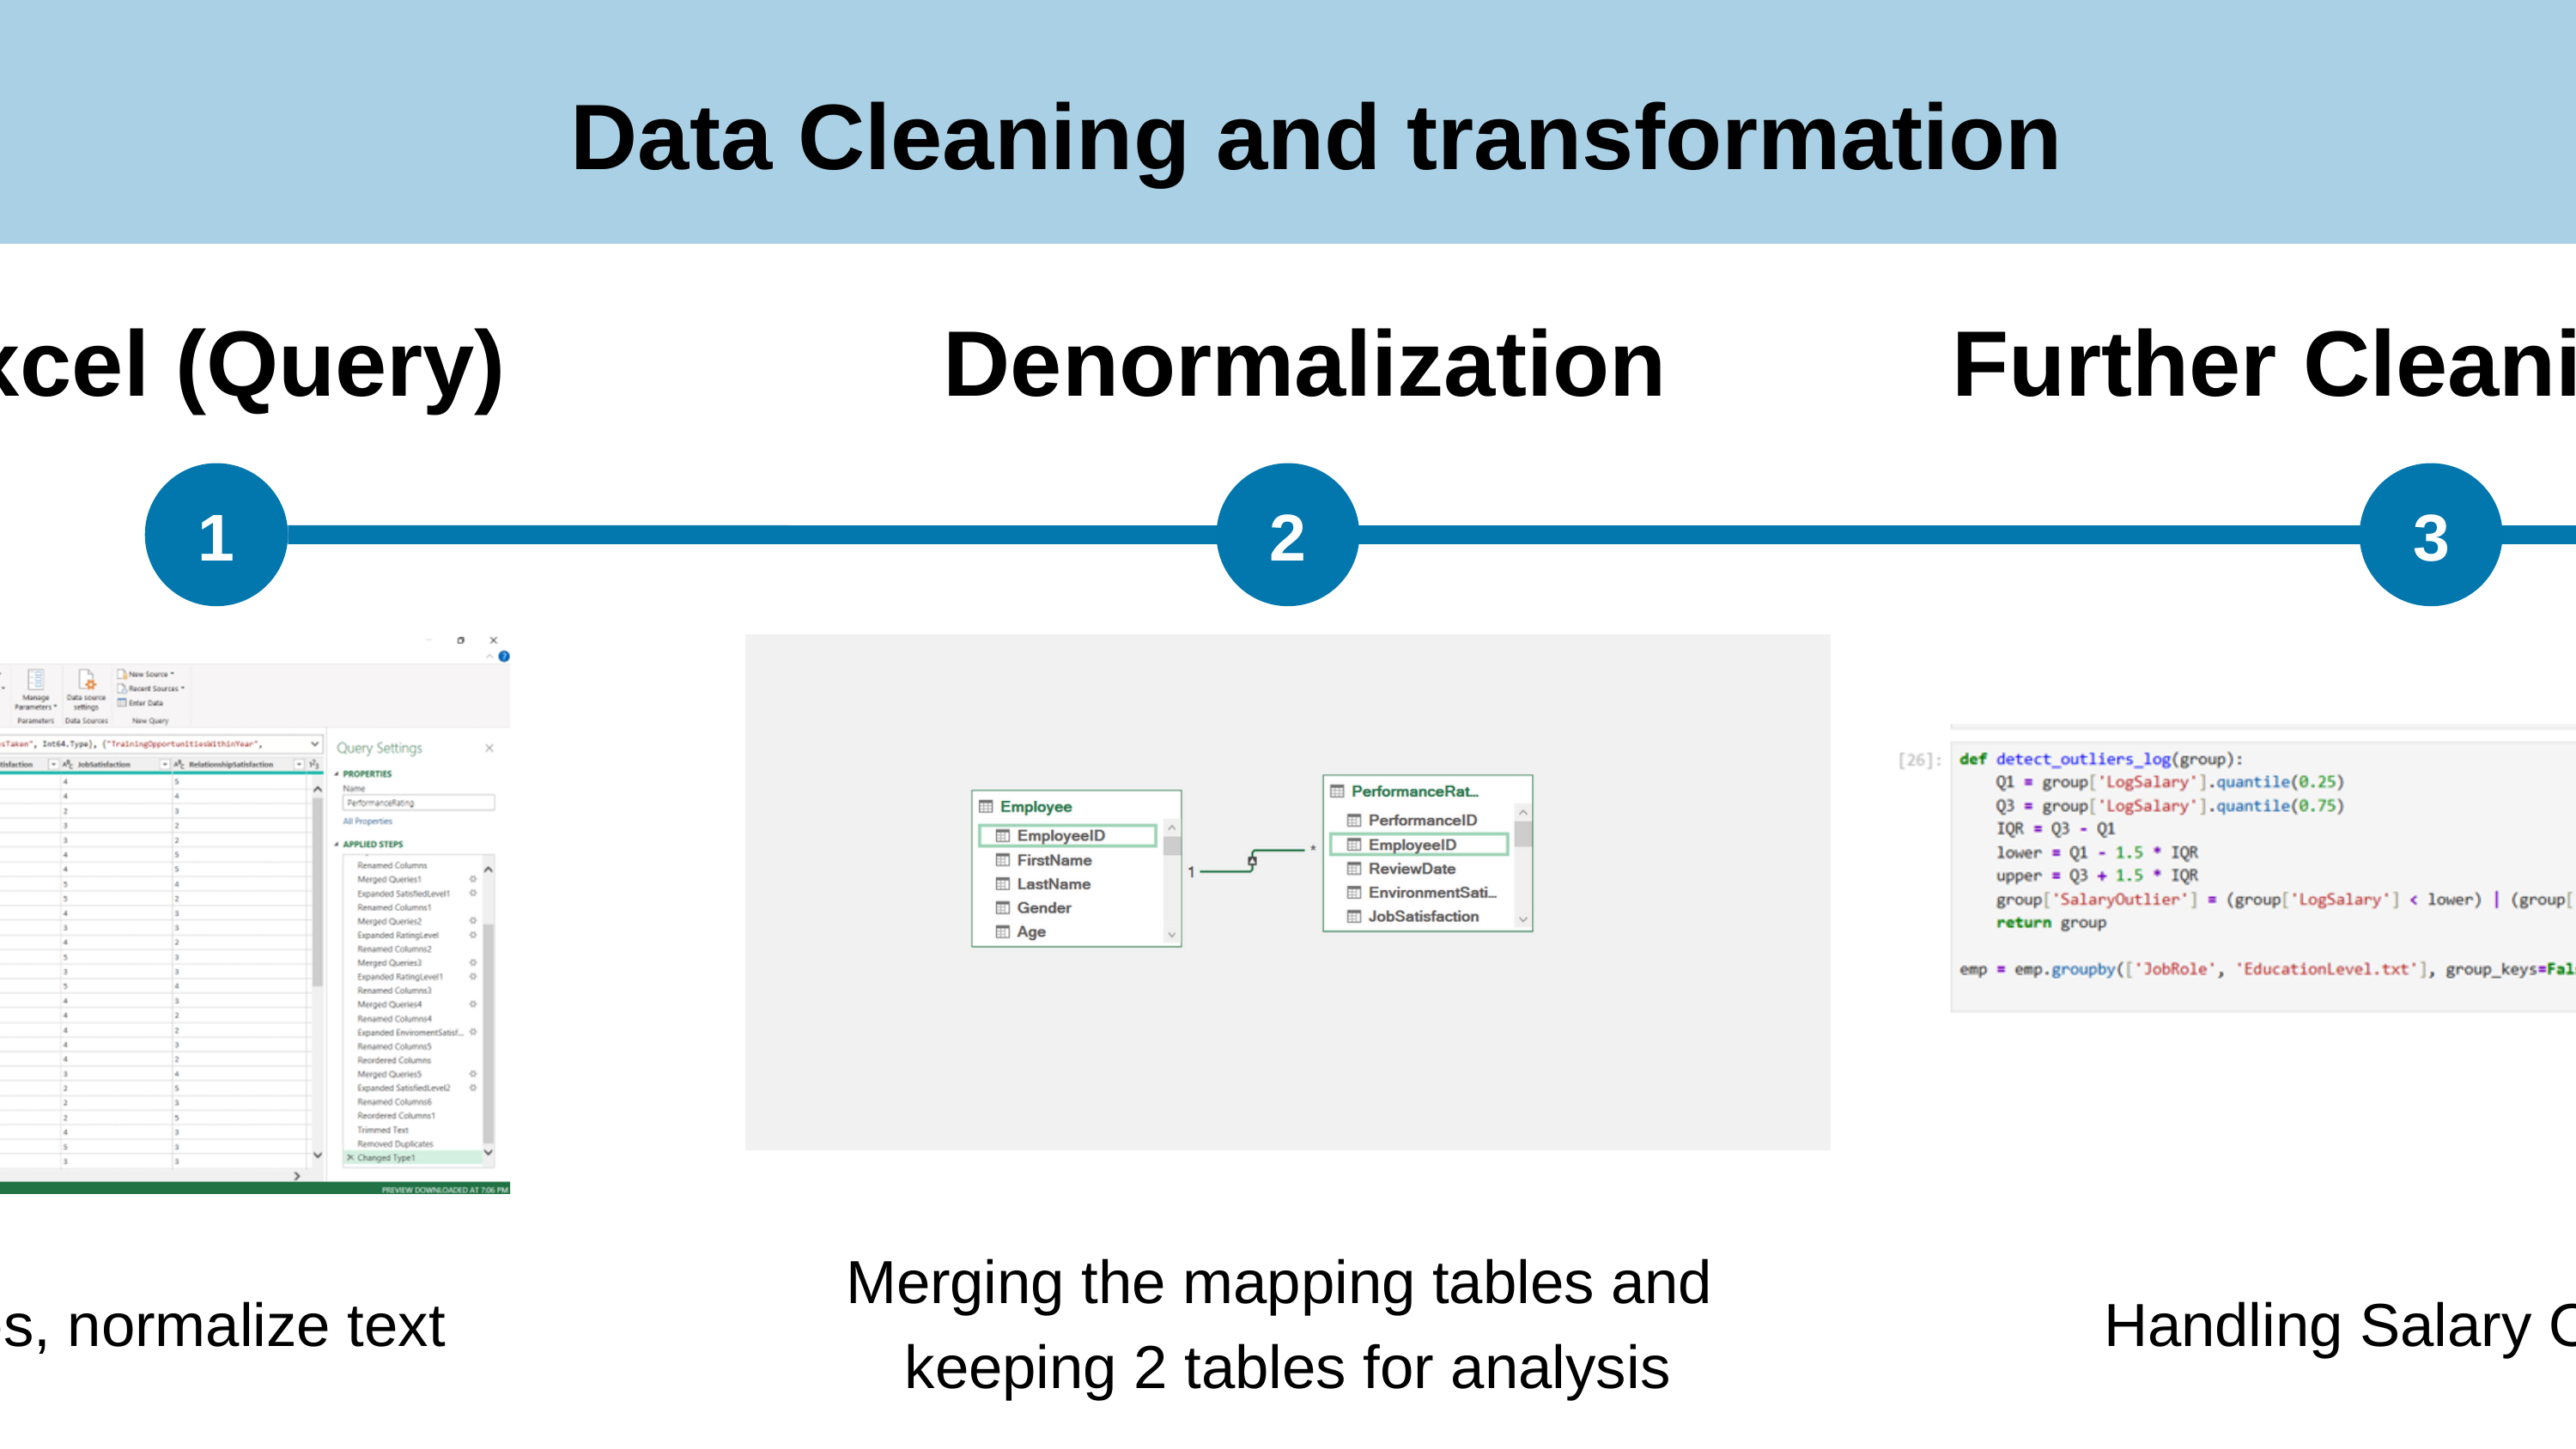

Data Cleaning and transformation
Denormalization
Cleaning by Excel (Query)
Further Cleaning in Python

1

2

3

Merging the mapping tables and
keeping 2 tables for analysis
Remove duplicates, trim spaces, normalize text
Handling Salary Outliers